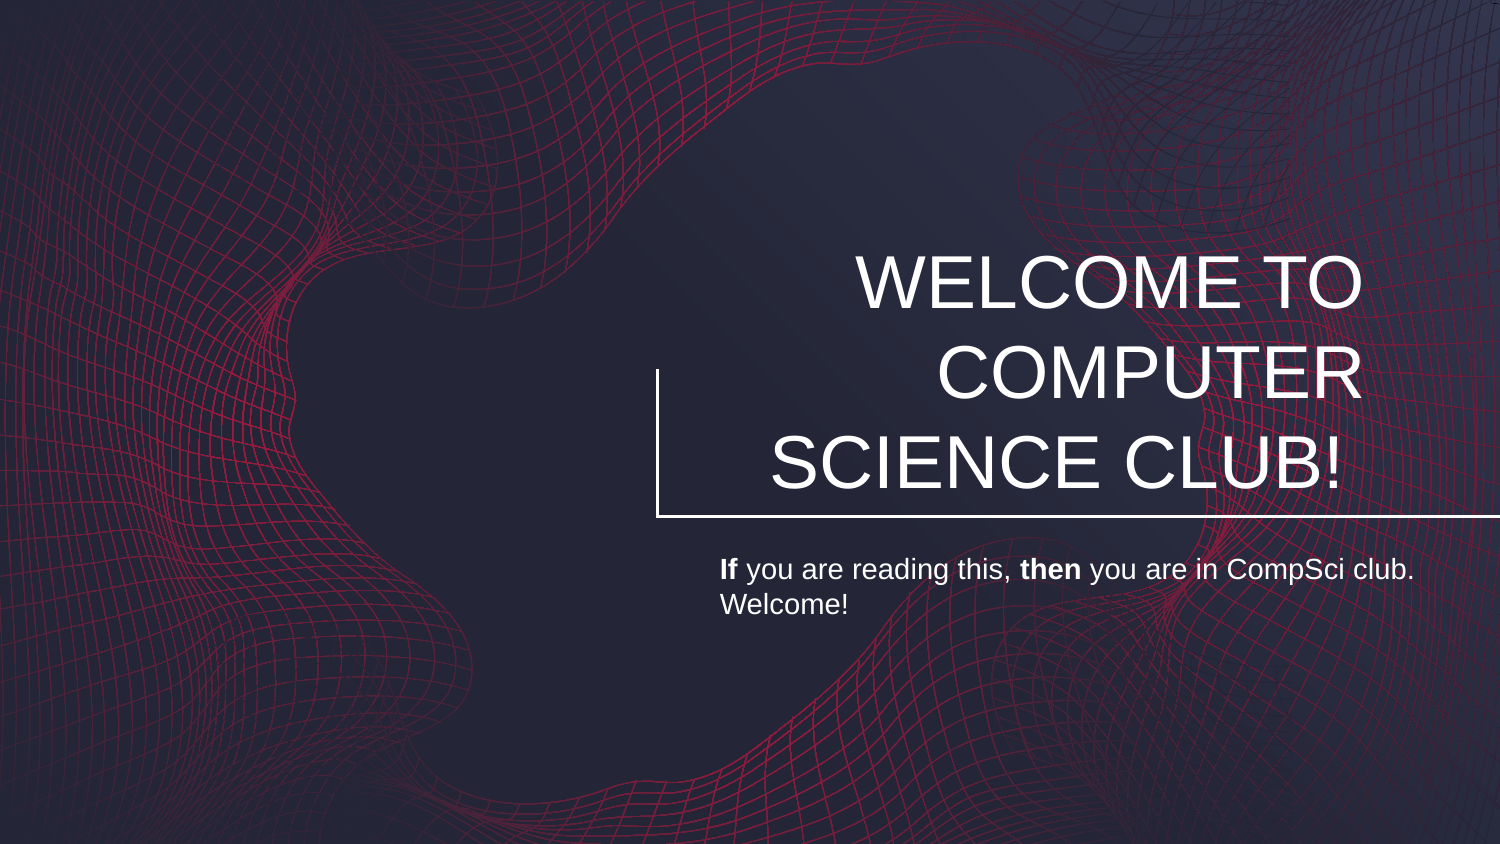

# WELCOME TO COMPUTER SCIENCE CLUB!
If you are reading this, then you are in CompSci club. Welcome!